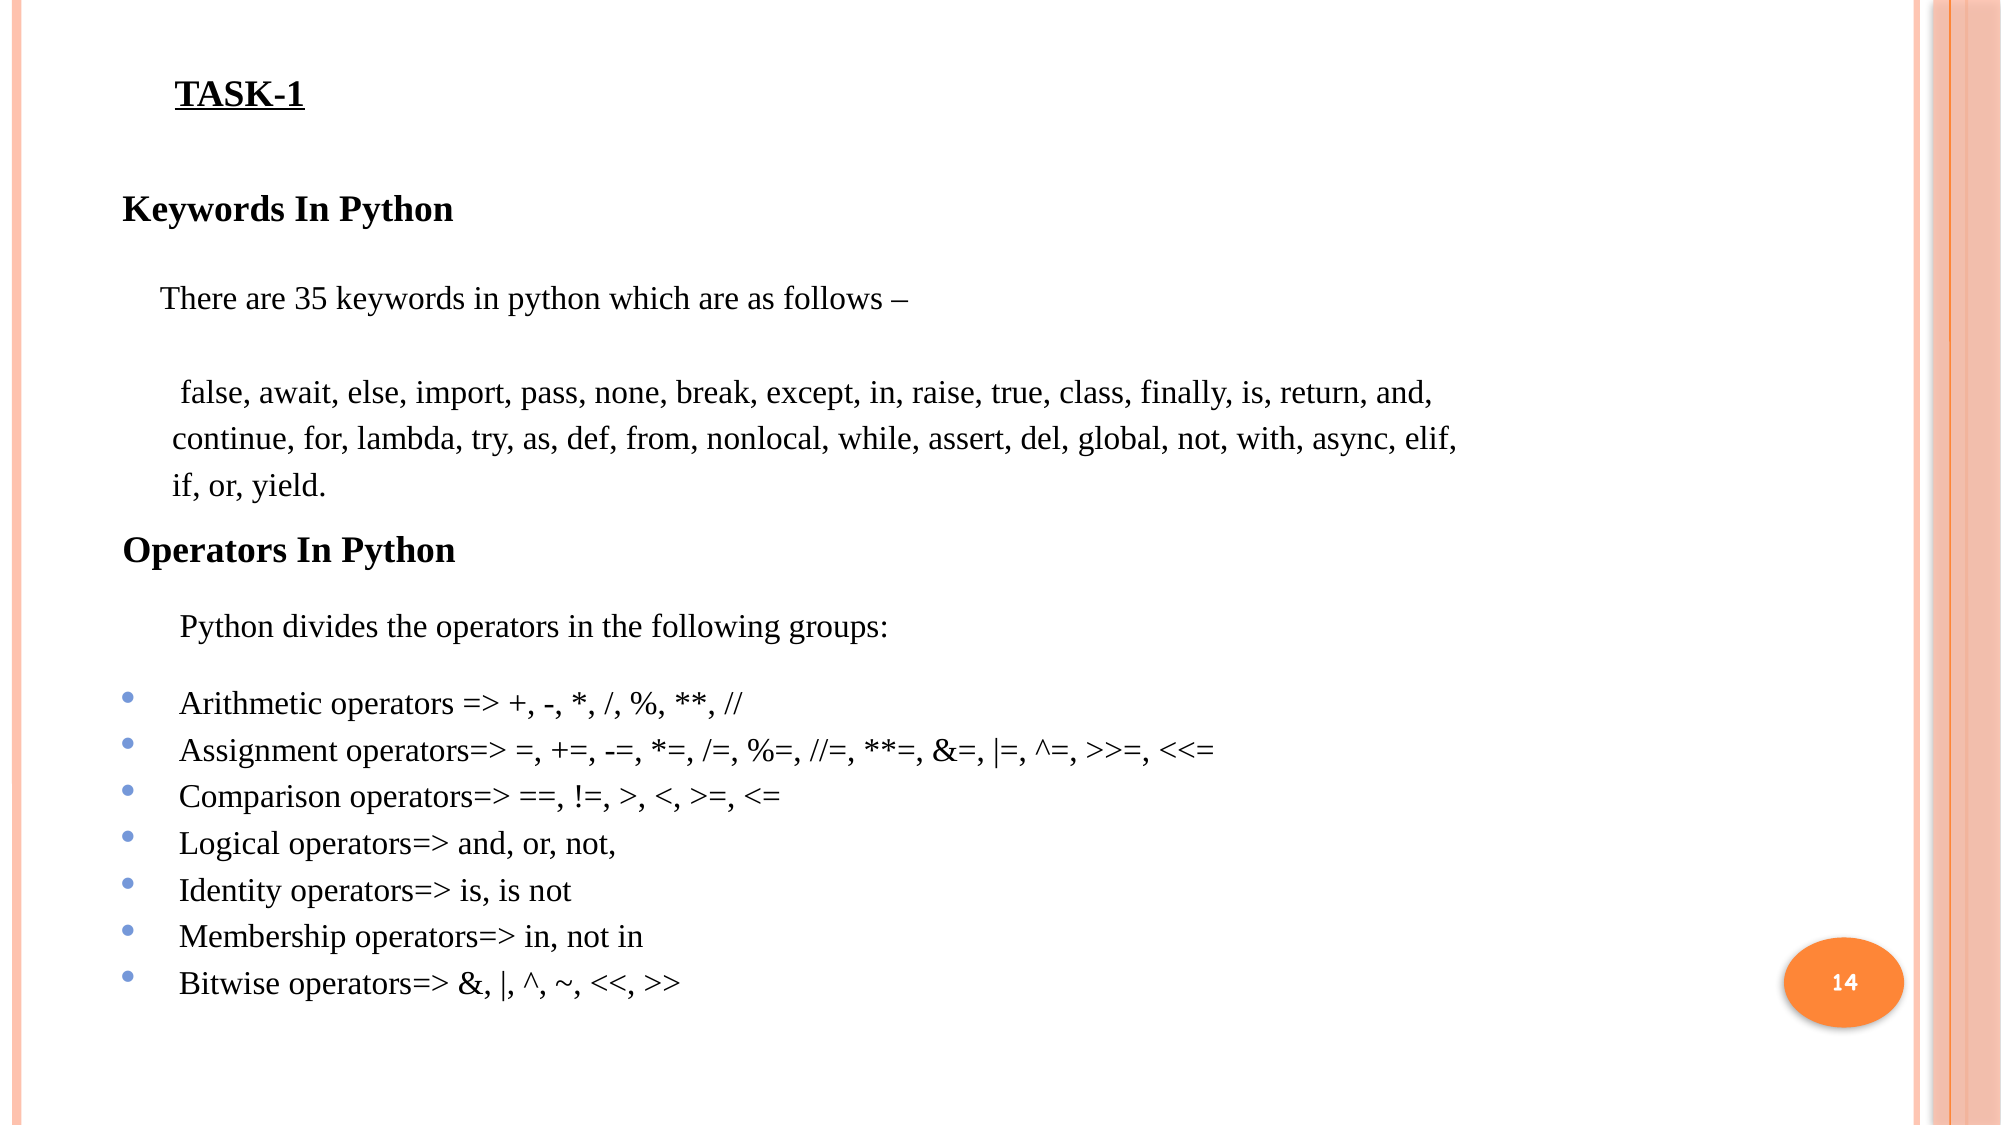

TASK-1

Keywords In Python

      There are 35 keywords in python which are as follows –

       false, await, else, import, pass, none, break, except, in, raise, true, class, finally, is, return, and,
      continue, for, lambda, try, as, def, from, nonlocal, while, assert, del, global, not, with, async, elif,
      if, or, yield.
Operators In Python
      Python divides the operators in the following groups:
Arithmetic operators => +, -, *, /, %, **, //
Assignment operators=> =, +=, -=, *=, /=, %=, //=, **=, &=, |=, ^=, >>=, <<=
Comparison operators=> ==, !=, >, <, >=, <=
Logical operators=> and, or, not,
Identity operators=> is, is not
Membership operators=> in, not in
Bitwise operators=> &, |, ^, ~, <<, >>

14